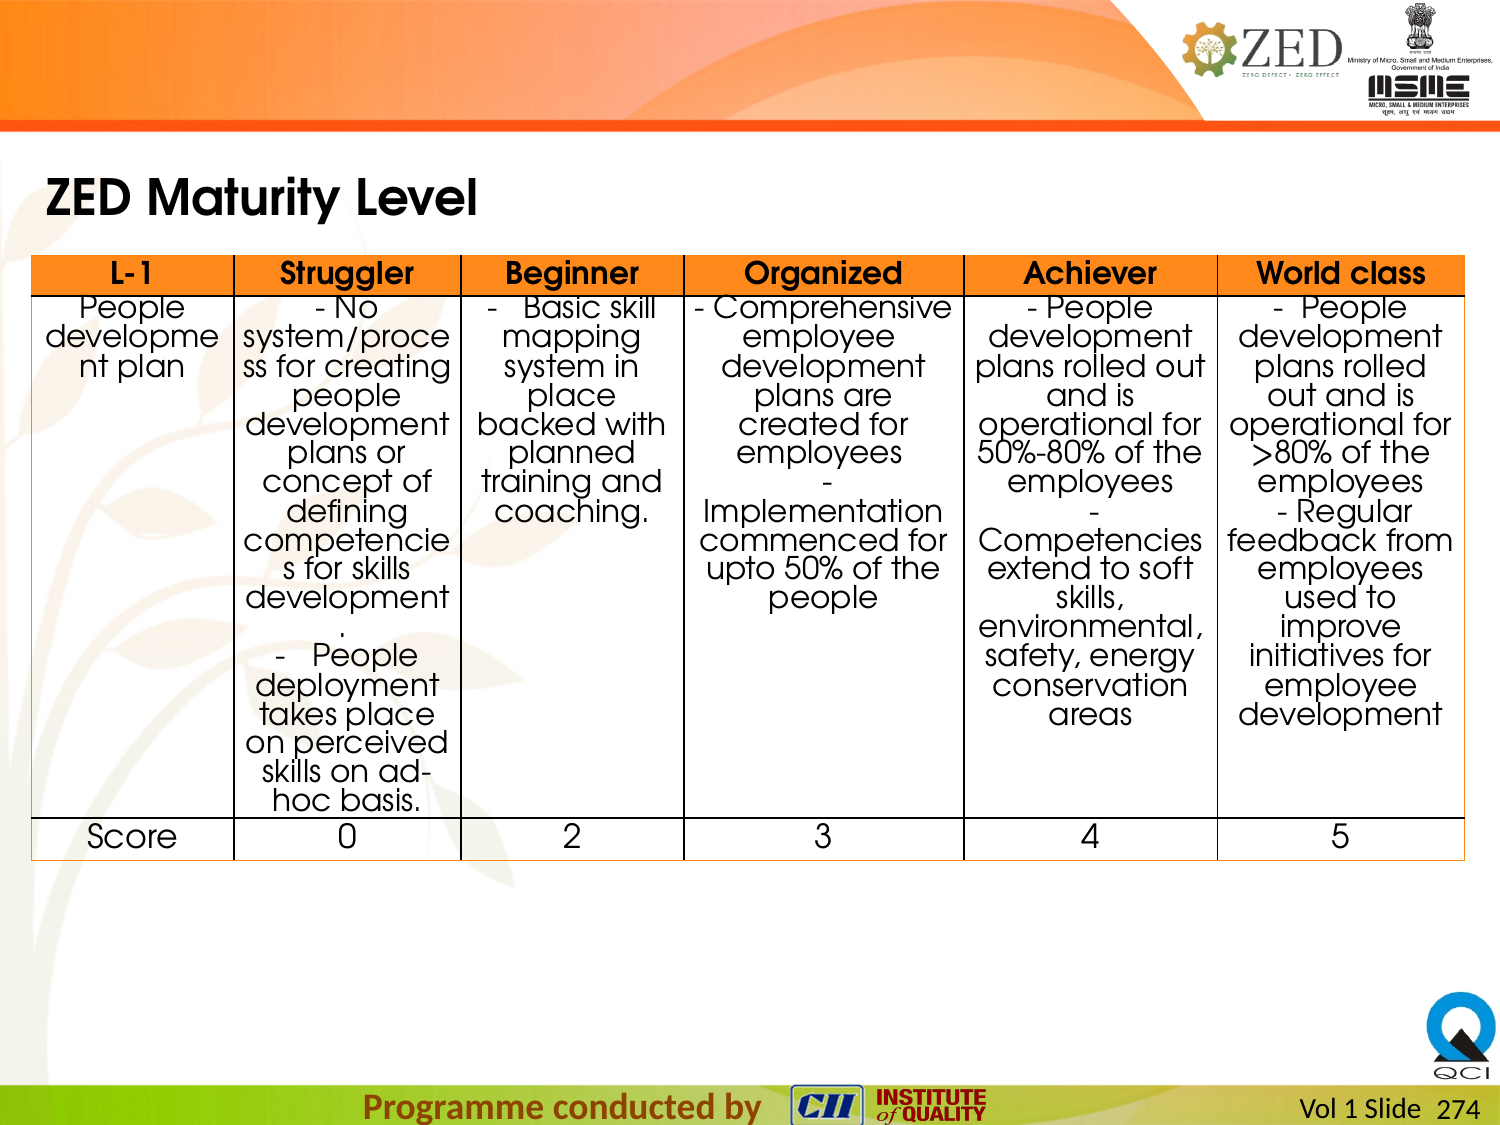

ZED Maturity Level
| L-1 | Struggler | Beginner | Organized | Achiever | World class |
| --- | --- | --- | --- | --- | --- |
| People development plan | - No system/process for creating people development plans or concept of defining competencies for skills development. -   People deployment takes place on perceived skills on ad-hoc basis. | -  Basic skill mapping system in place backed with planned training and coaching. | - Comprehensive employee development plans are created for employees - Implementation commenced for upto 50% of the people | - People development plans rolled out and is operational for 50%-80% of the employees - Competencies extend to soft skills, environmental, safety, energy conservation areas | - People development plans rolled out and is operational for >80% of the employees - Regular feedback from employees used to improve initiatives for employee development |
| Score | 0 | 2 | 3 | 4 | 5 |